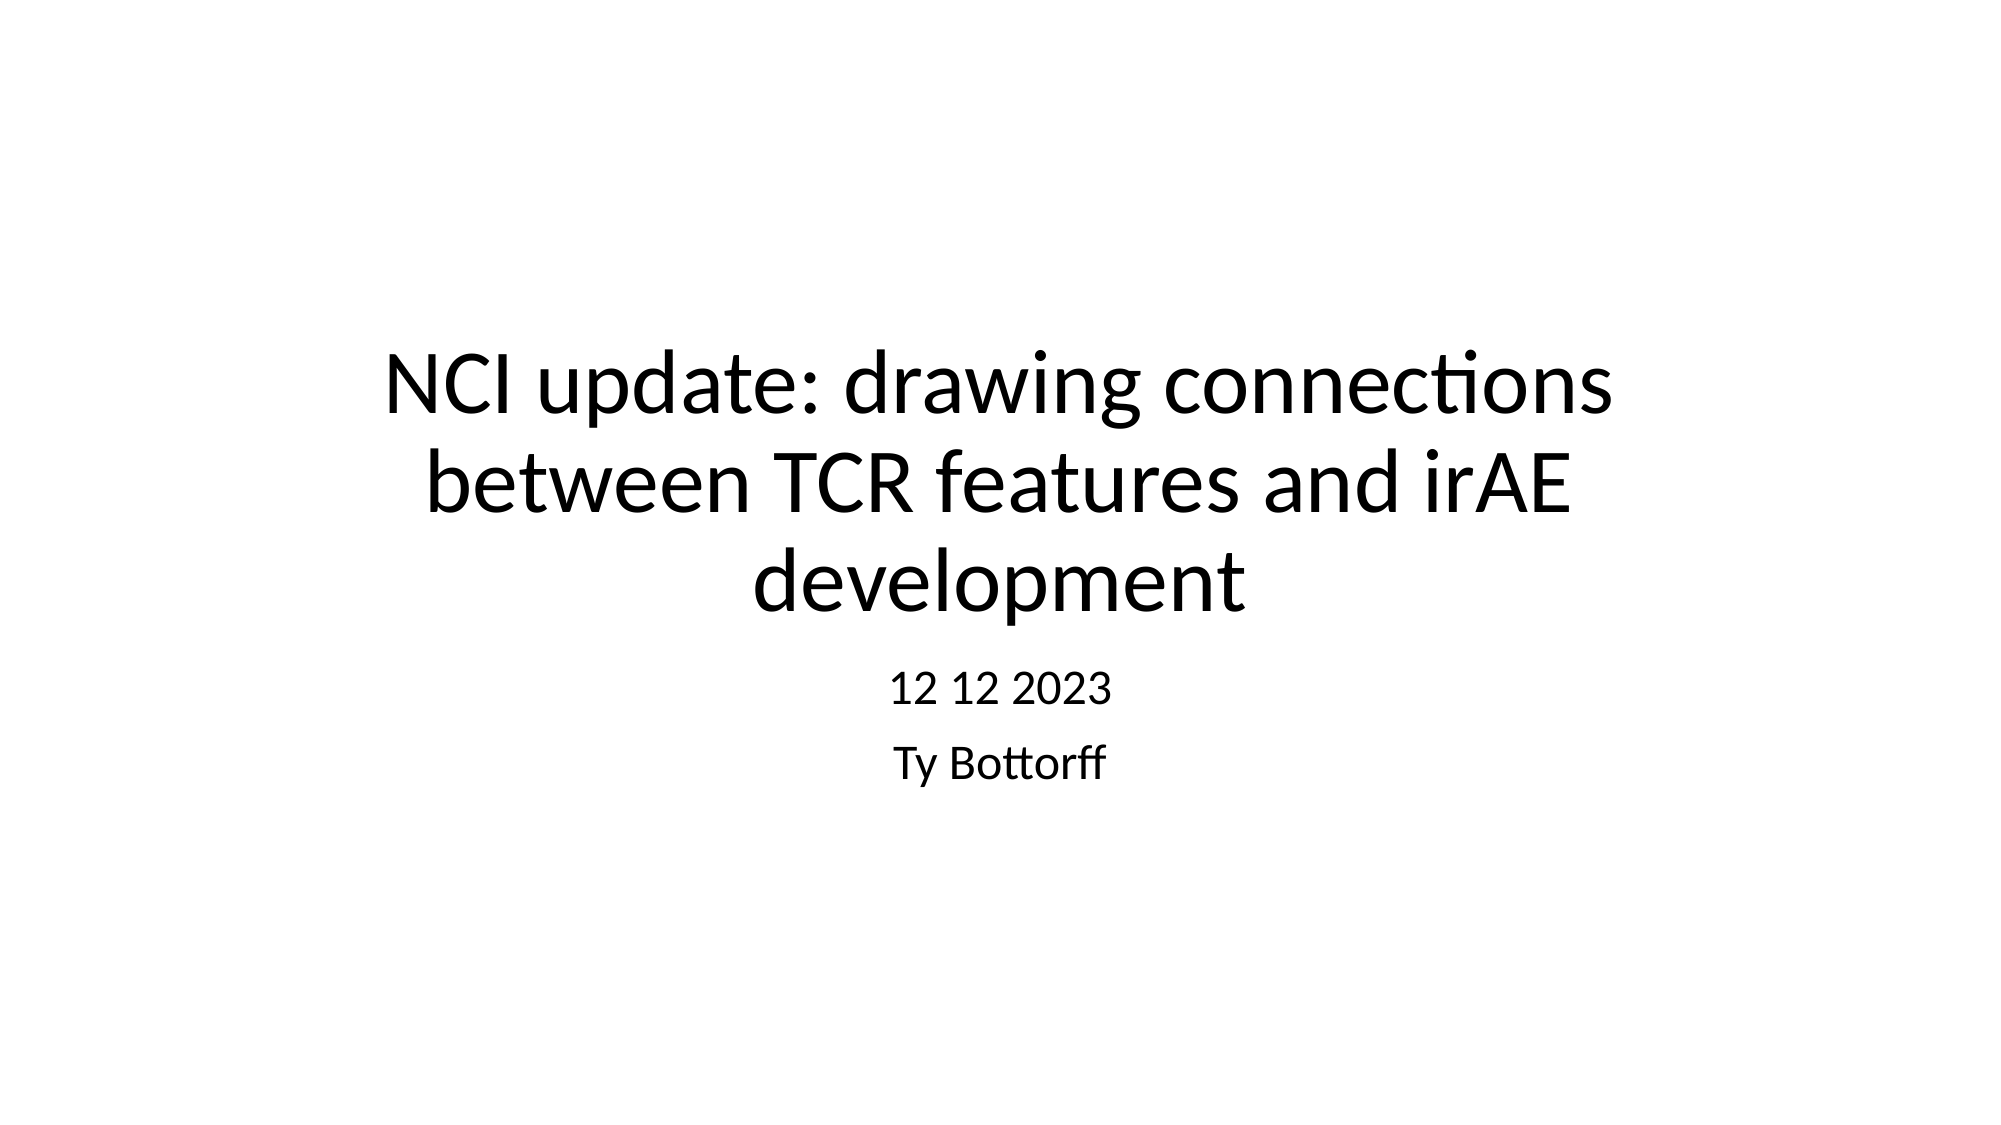

# NCI update: drawing connections between TCR features and irAE development
12 12 2023
Ty Bottorff